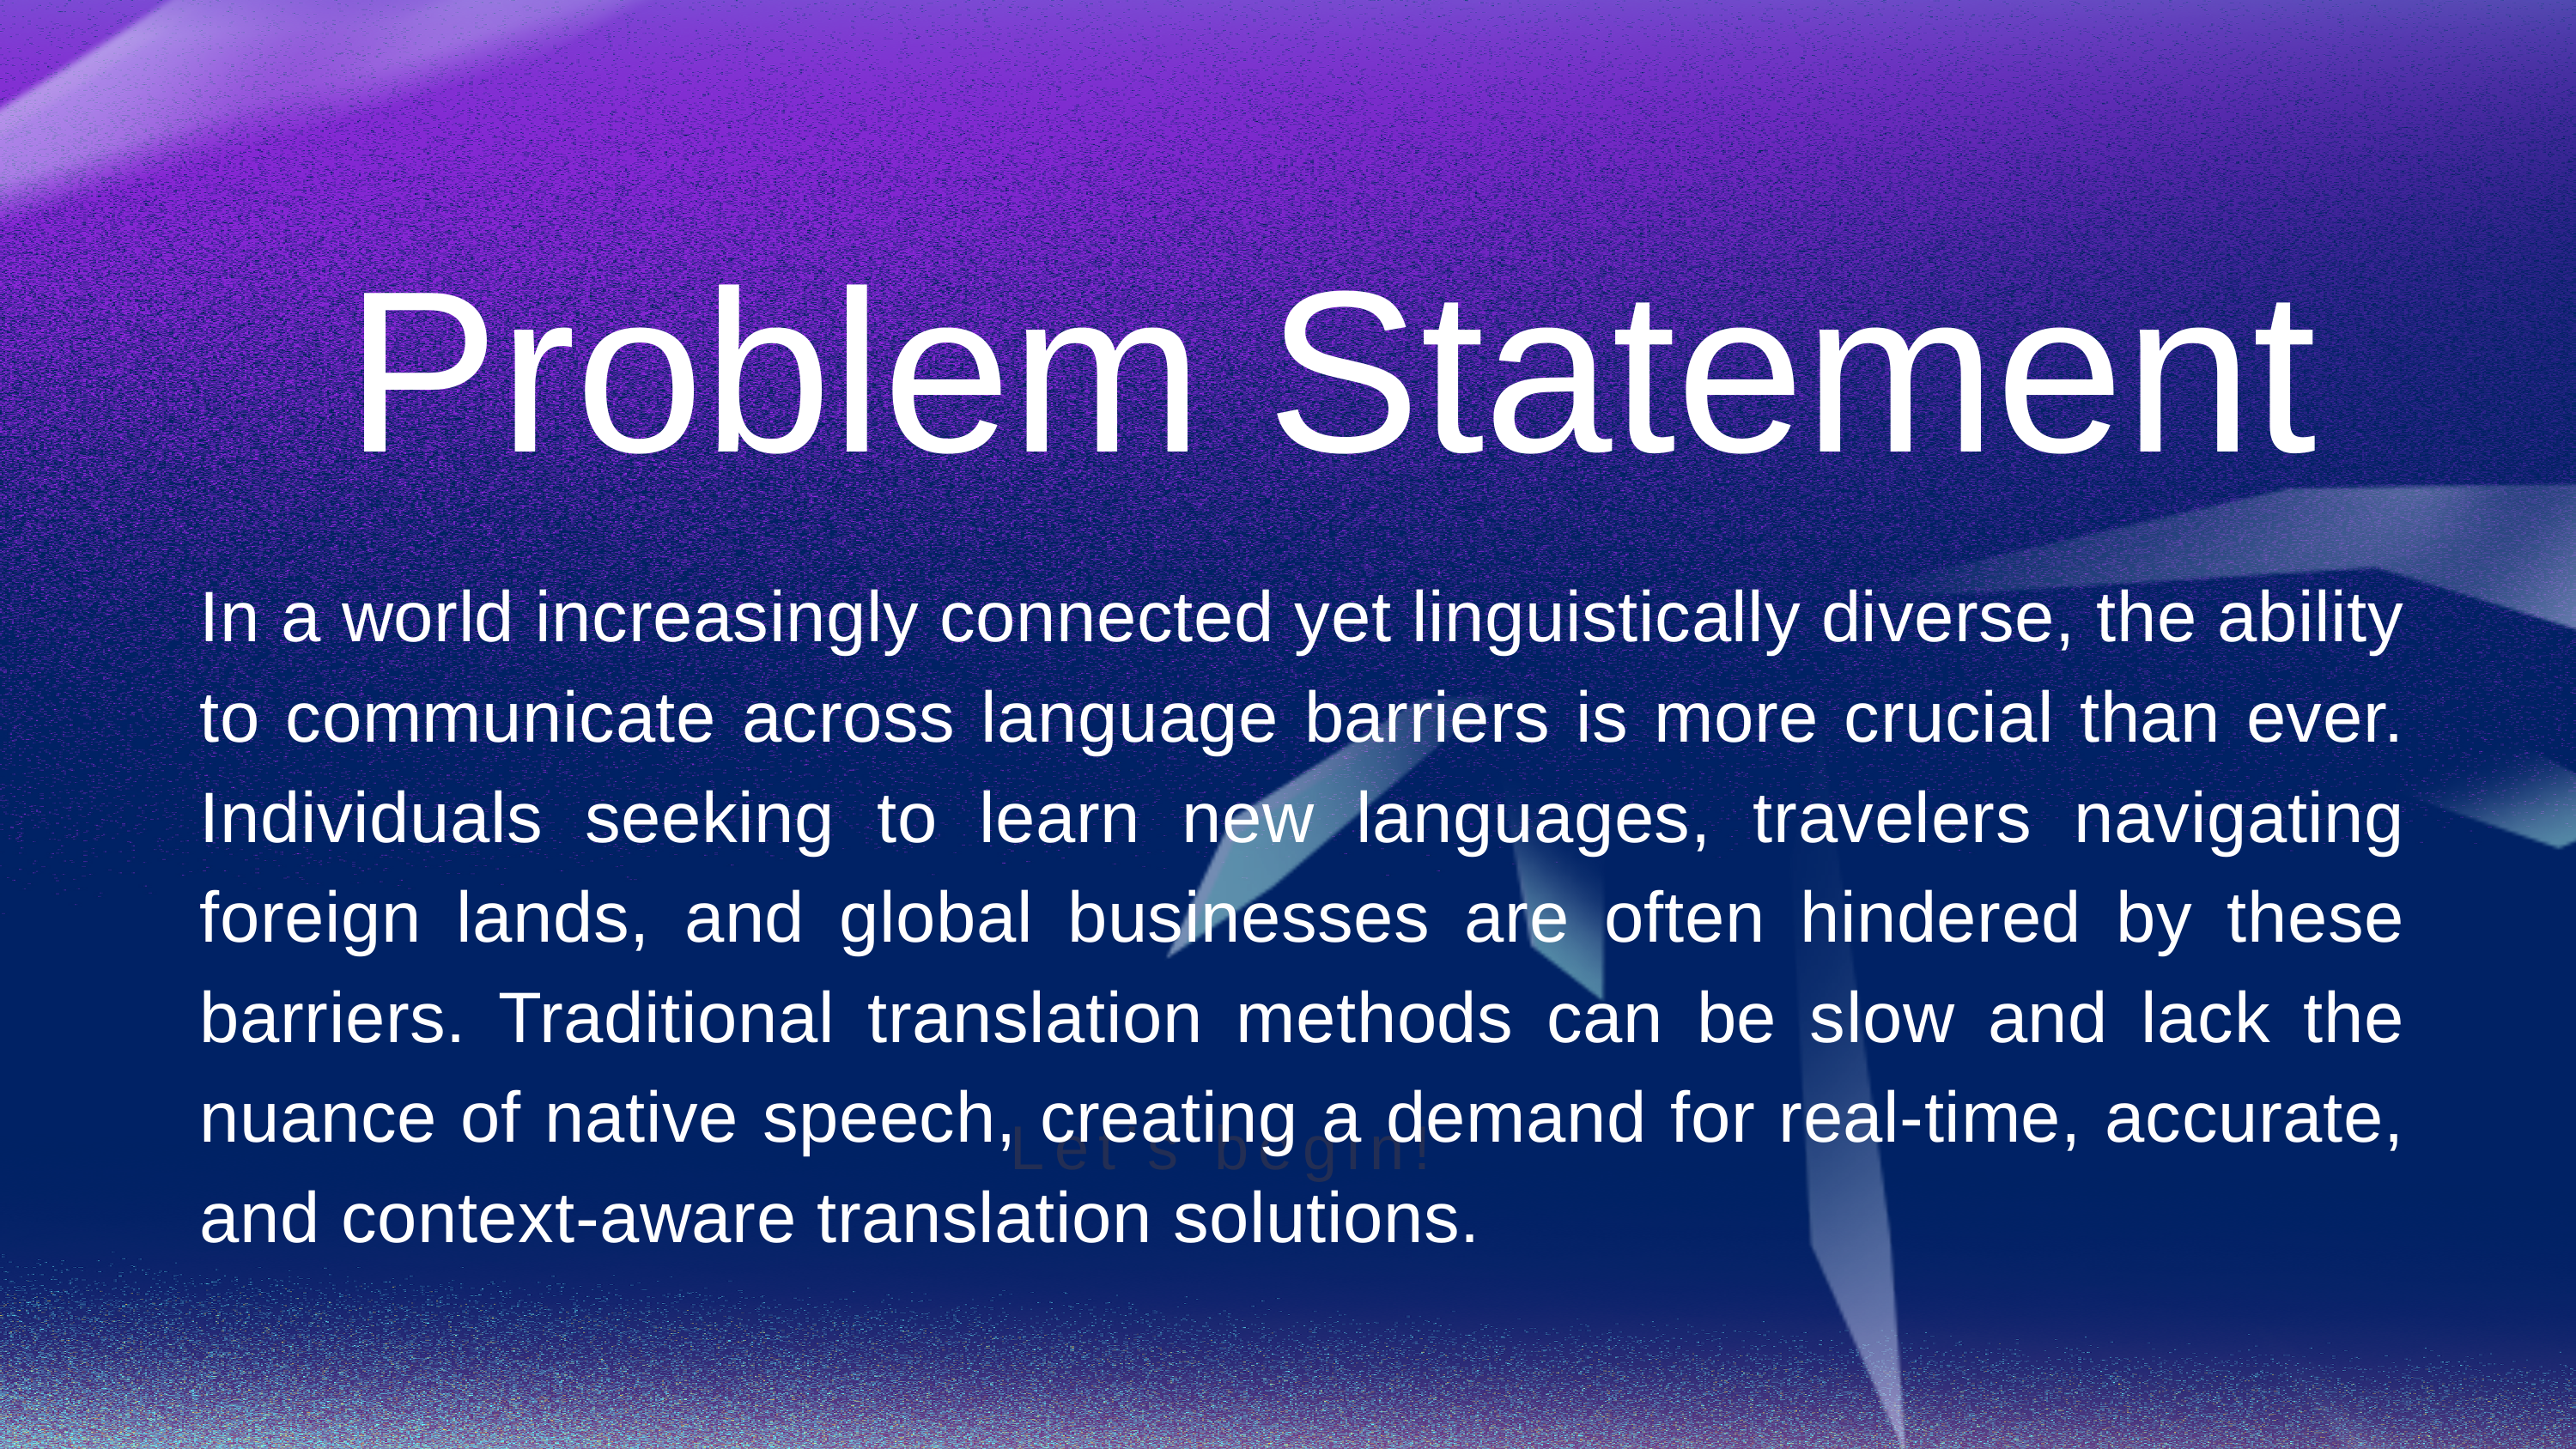

Problem Statement

In a world increasingly connected yet linguistically diverse, the ability to communicate across language barriers is more crucial than ever. Individuals seeking to learn new languages, travelers navigating foreign lands, and global businesses are often hindered by these barriers. Traditional translation methods can be slow and lack the nuance of native speech, creating a demand for real-time, accurate, and context-aware translation solutions.

Let’s begin!